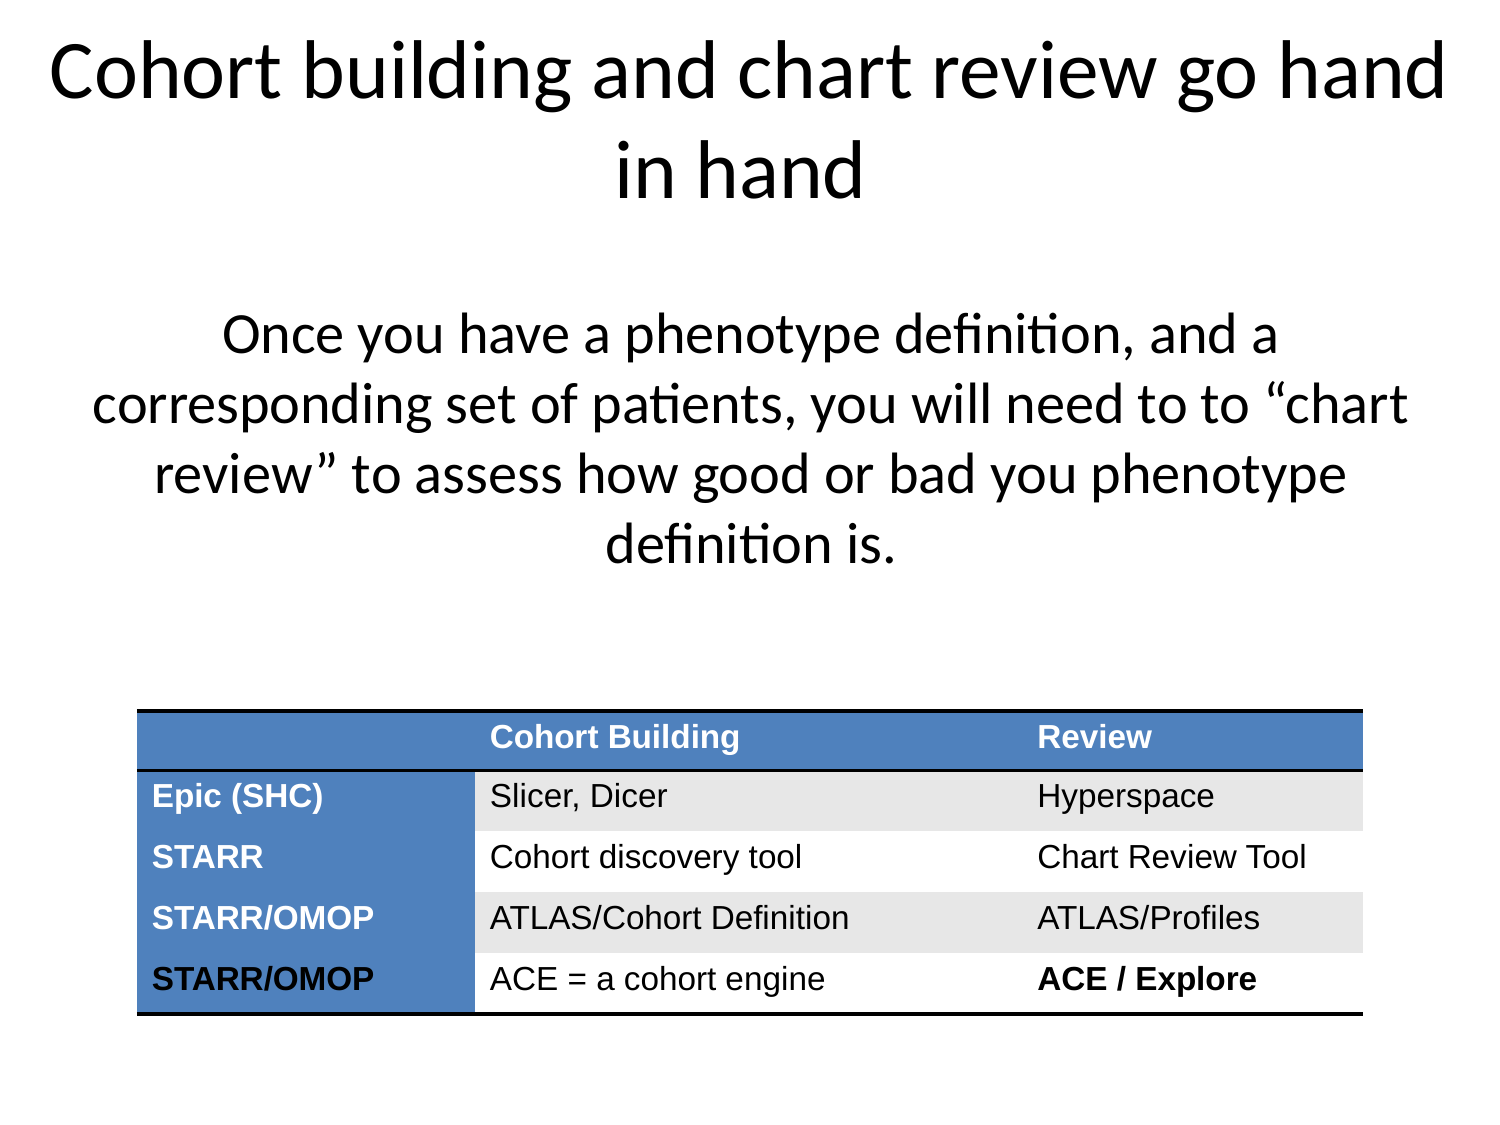

# Cohort building and chart review go hand in hand
Once you have a phenotype definition, and a corresponding set of patients, you will need to to “chart review” to assess how good or bad you phenotype definition is.
|  | Cohort Building | Review |
| --- | --- | --- |
| Epic (SHC) | Slicer, Dicer | Hyperspace |
| STARR | Cohort discovery tool | Chart Review Tool |
| STARR/OMOP | ATLAS/Cohort Definition | ATLAS/Profiles |
| STARR/OMOP | ACE = a cohort engine | ACE / Explore |